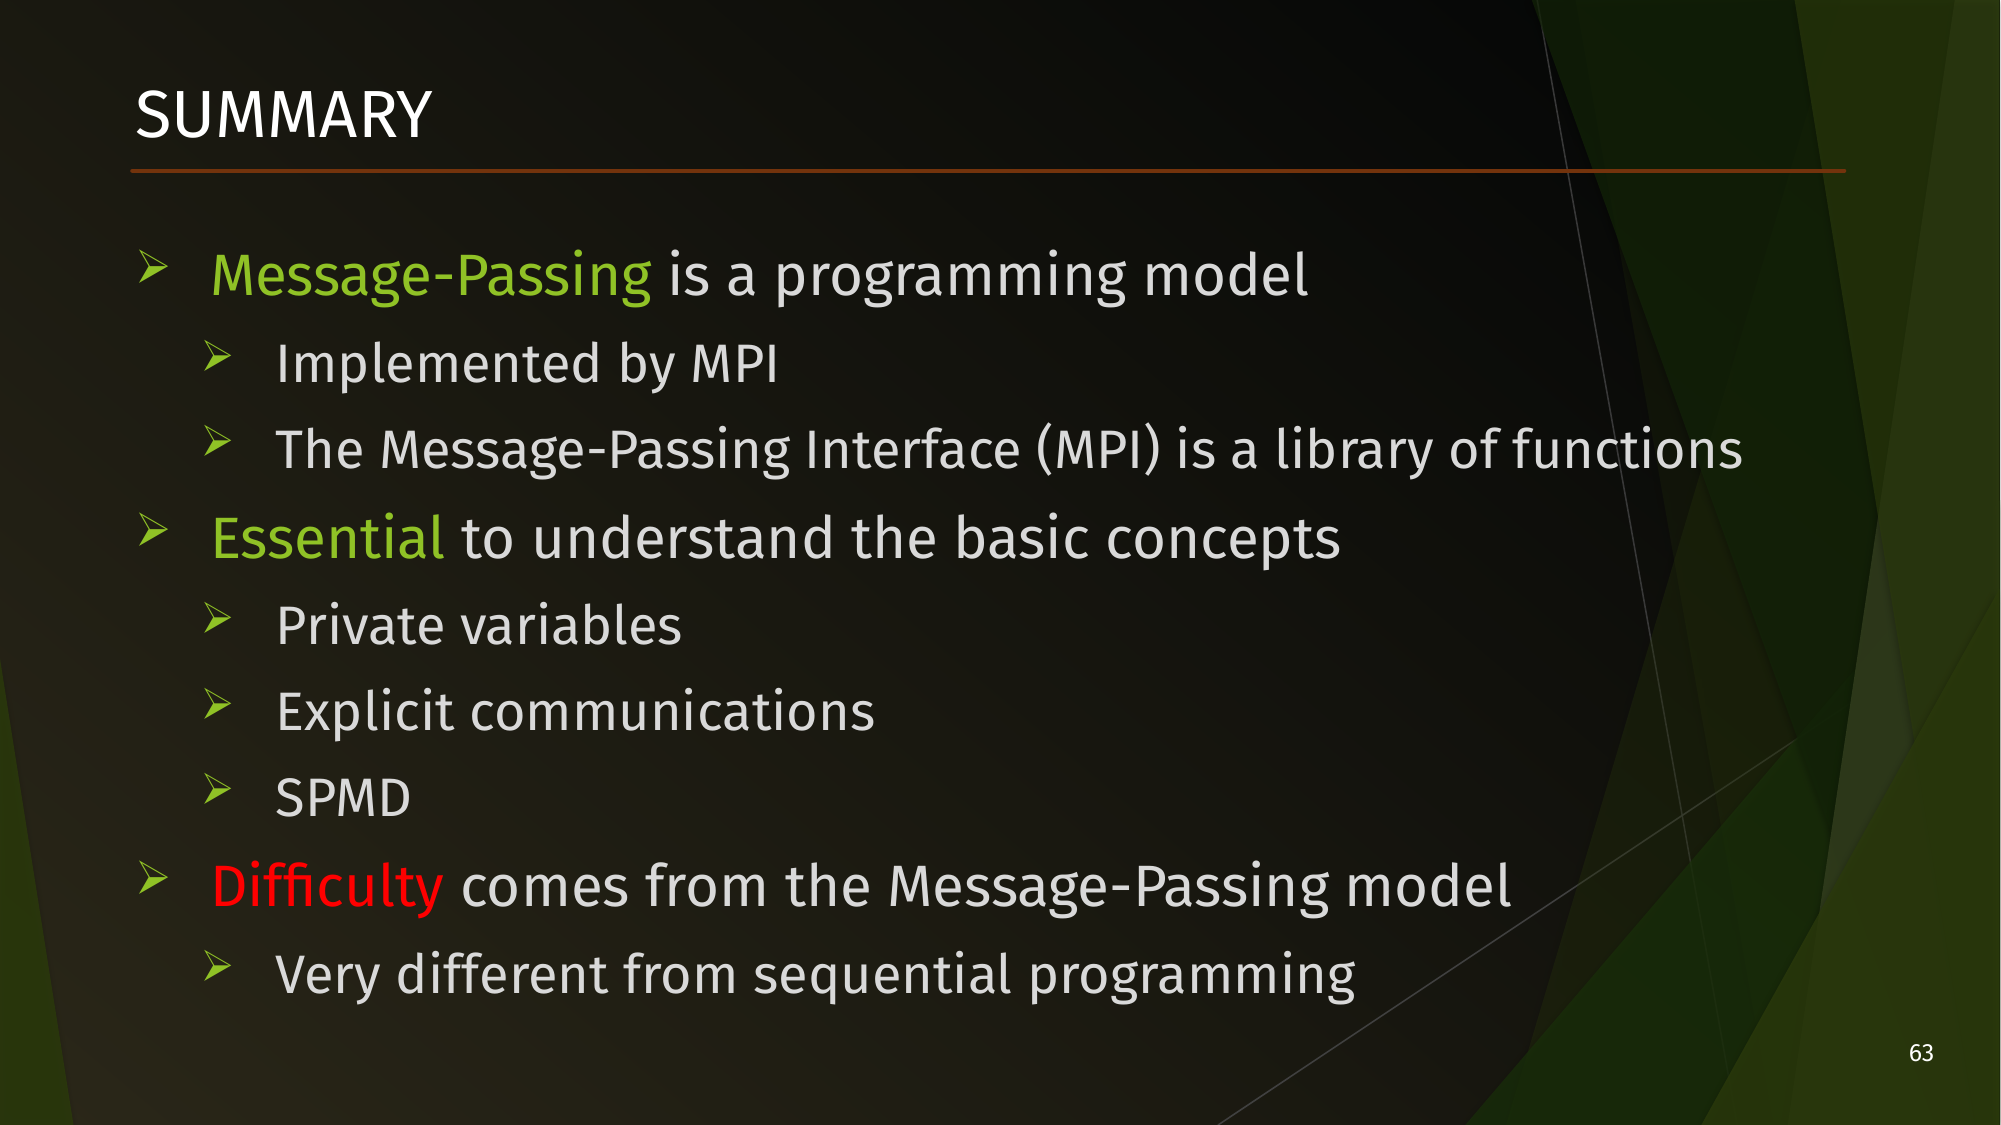

# Summary
Message-Passing is a programming model
Implemented by MPI
The Message-Passing Interface (MPI) is a library of functions
Essential to understand the basic concepts
Private variables
Explicit communications
SPMD
Difficulty comes from the Message-Passing model
Very different from sequential programming

63